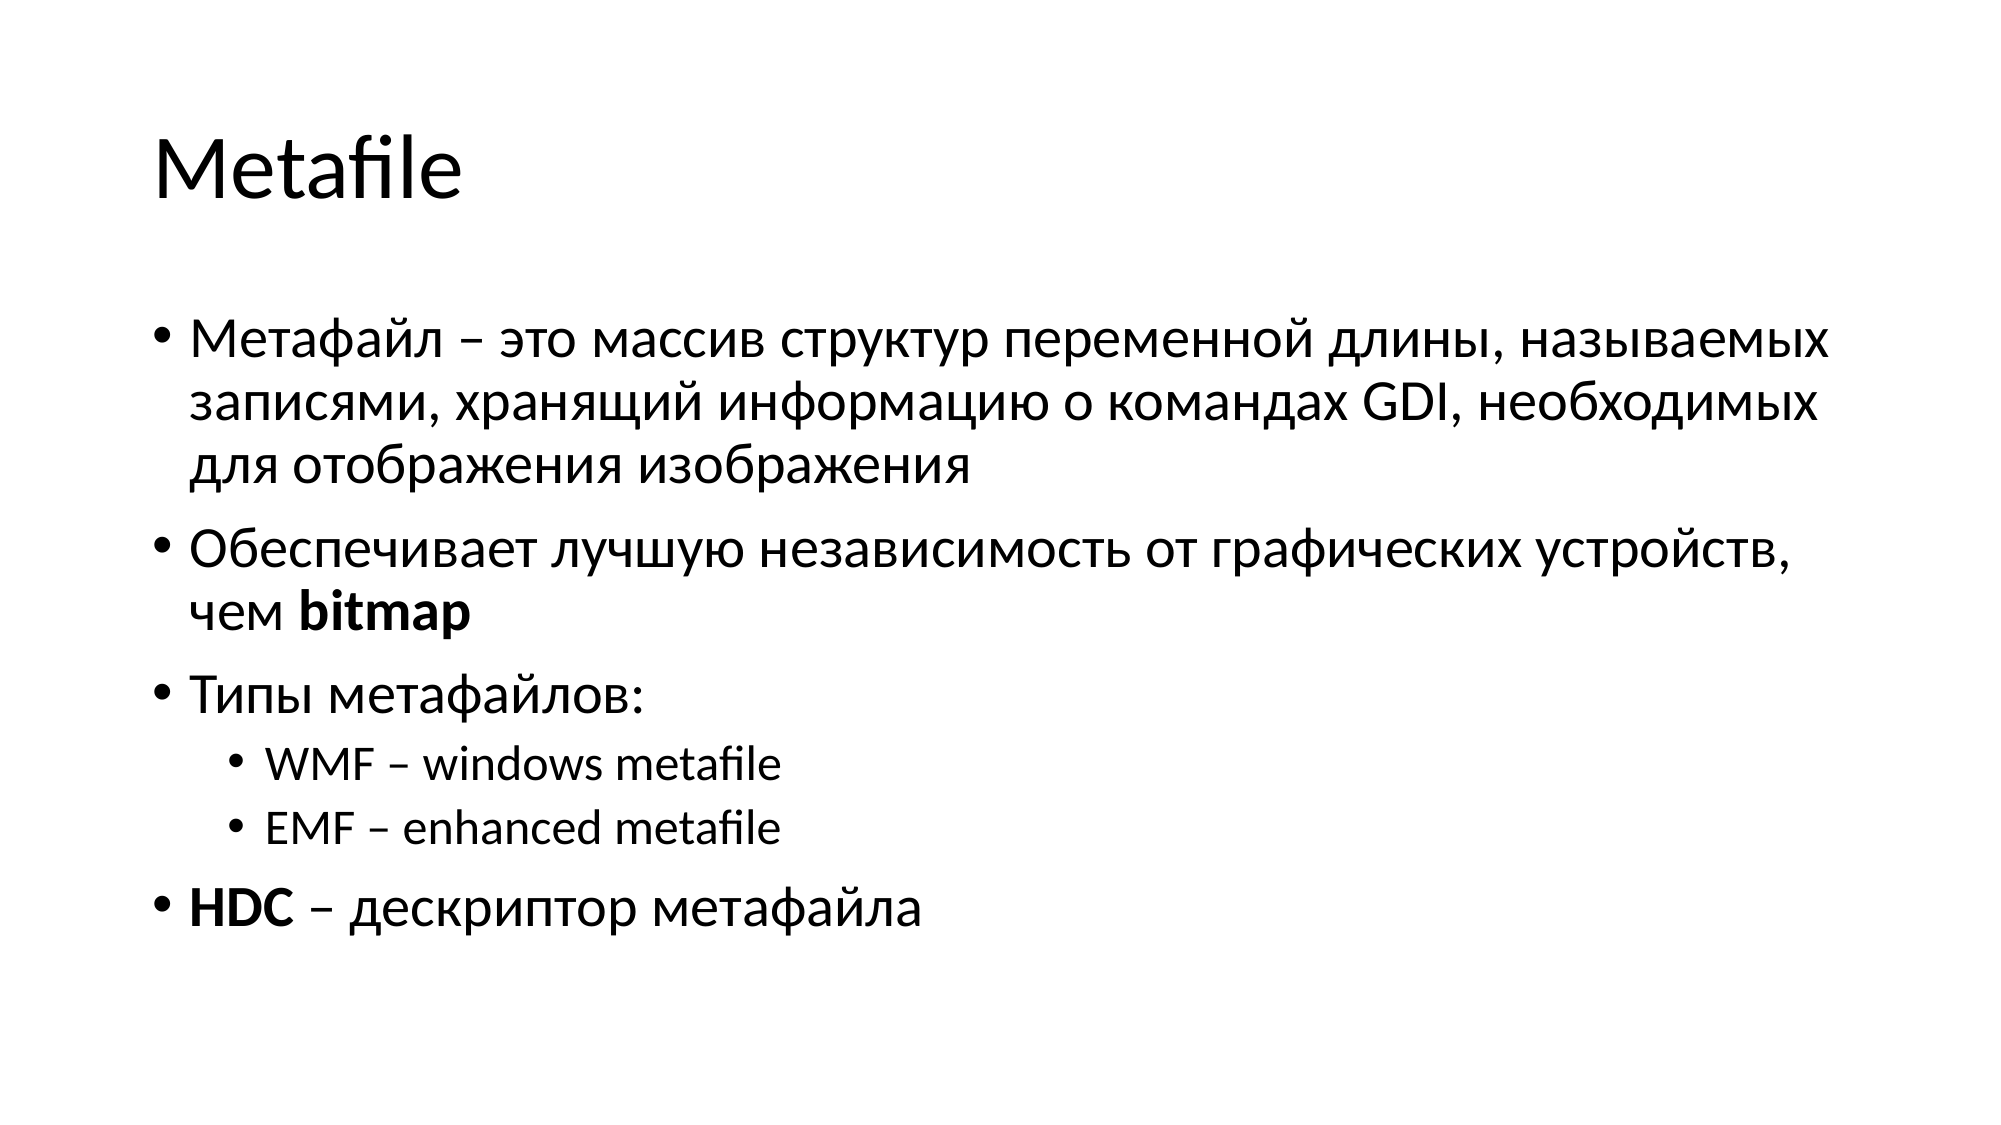

# Metafile
Метафайл – это массив структур переменной длины, называемых записями, хранящий информацию о командах GDI, необходимых для отображения изображения
Обеспечивает лучшую независимость от графических устройств, чем bitmap
Типы метафайлов:
WMF – windows metafile
EMF – enhanced metafile
HDC – дескриптор метафайла